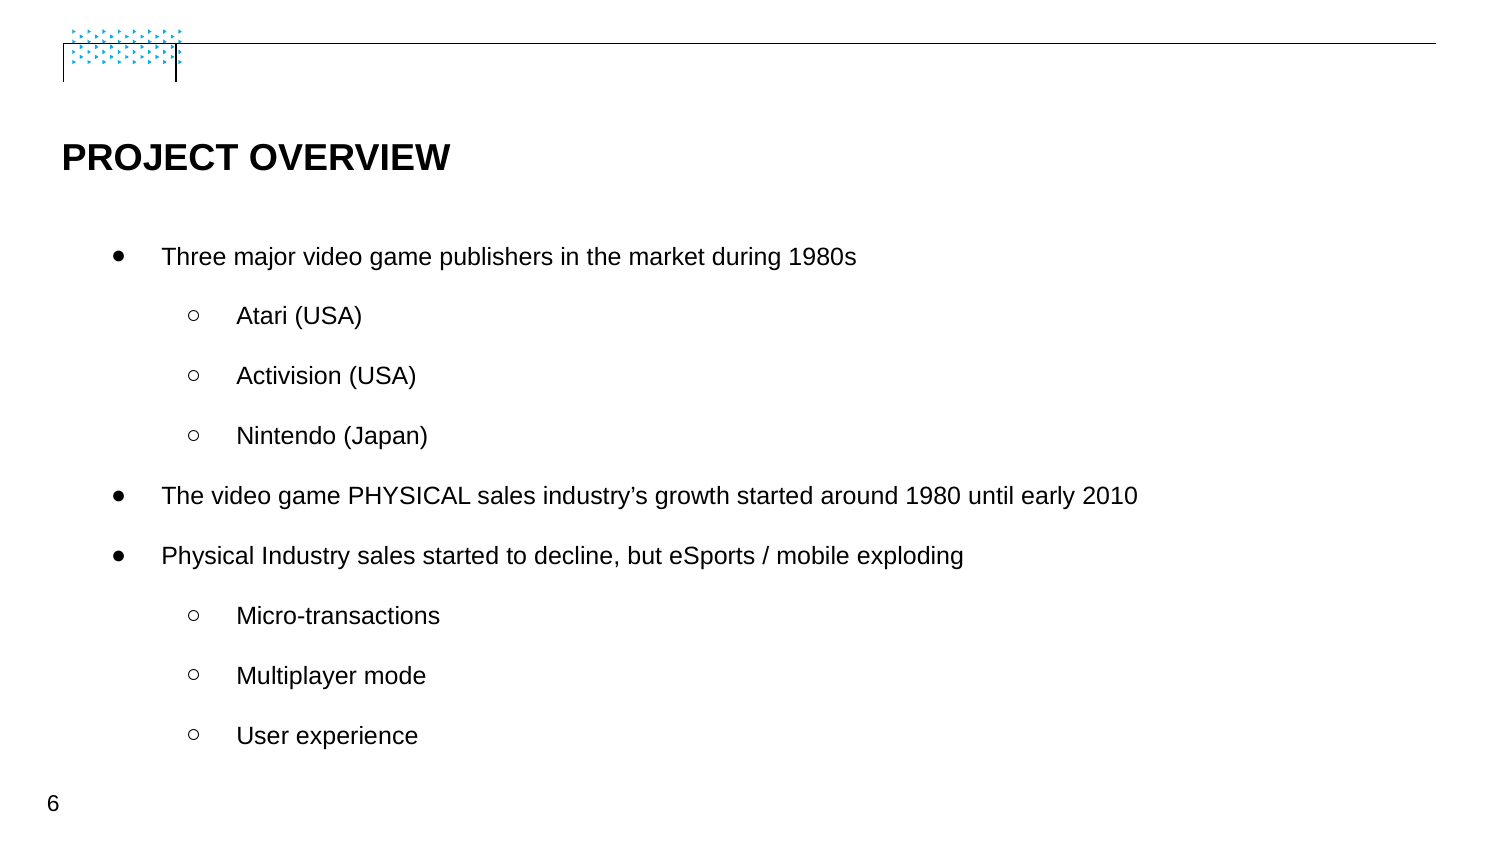

# PROJECT OVERVIEW
Three major video game publishers in the market during 1980s
Atari (USA)
Activision (USA)
Nintendo (Japan)
The video game PHYSICAL sales industry’s growth started around 1980 until early 2010
Physical Industry sales started to decline, but eSports / mobile exploding
Micro-transactions
Multiplayer mode
User experience

6